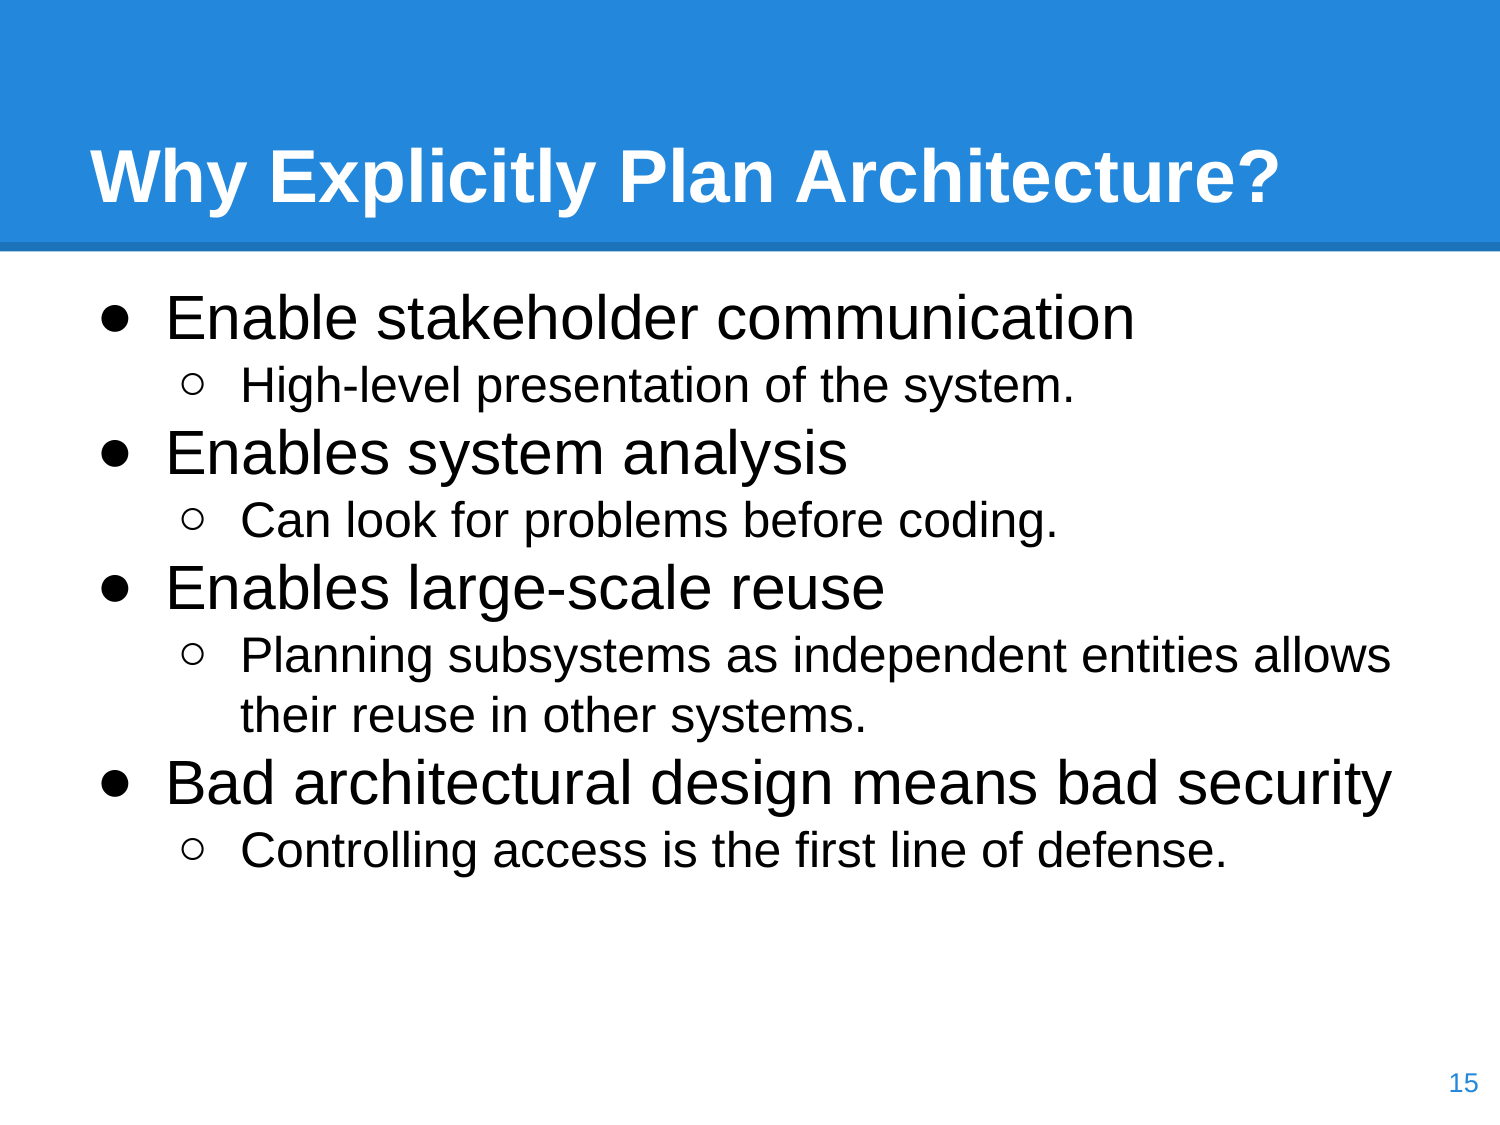

# Why Explicitly Plan Architecture?
Enable stakeholder communication
High-level presentation of the system.
Enables system analysis
Can look for problems before coding.
Enables large-scale reuse
Planning subsystems as independent entities allows their reuse in other systems.
Bad architectural design means bad security
Controlling access is the first line of defense.
15